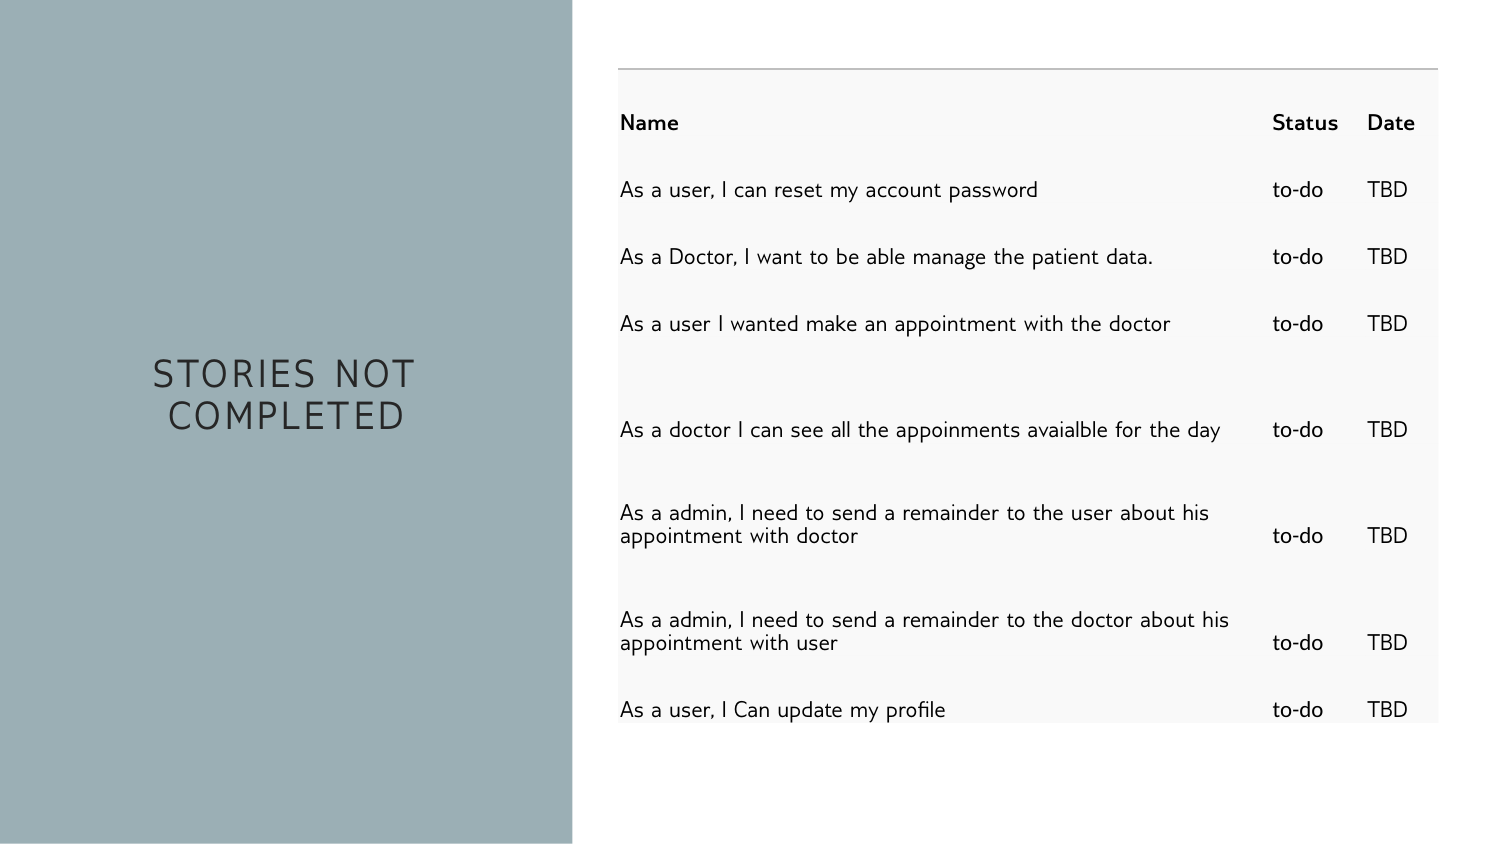

| Name | Status | Date |
| --- | --- | --- |
| As a user, I can reset my account password | to-do | TBD |
| As a Doctor, I want to be able manage the patient data. | to-do | TBD |
| As a user I wanted make an appointment with the doctor | to-do | TBD |
| As a doctor I can see all the appoinments avaialble for the day | to-do | TBD |
| As a admin, I need to send a remainder to the user about his appointment with doctor | to-do | TBD |
| As a admin, I need to send a remainder to the doctor about his appointment with user | to-do | TBD |
| As a user, I Can update my profile | to-do | TBD |
Stories Not completed